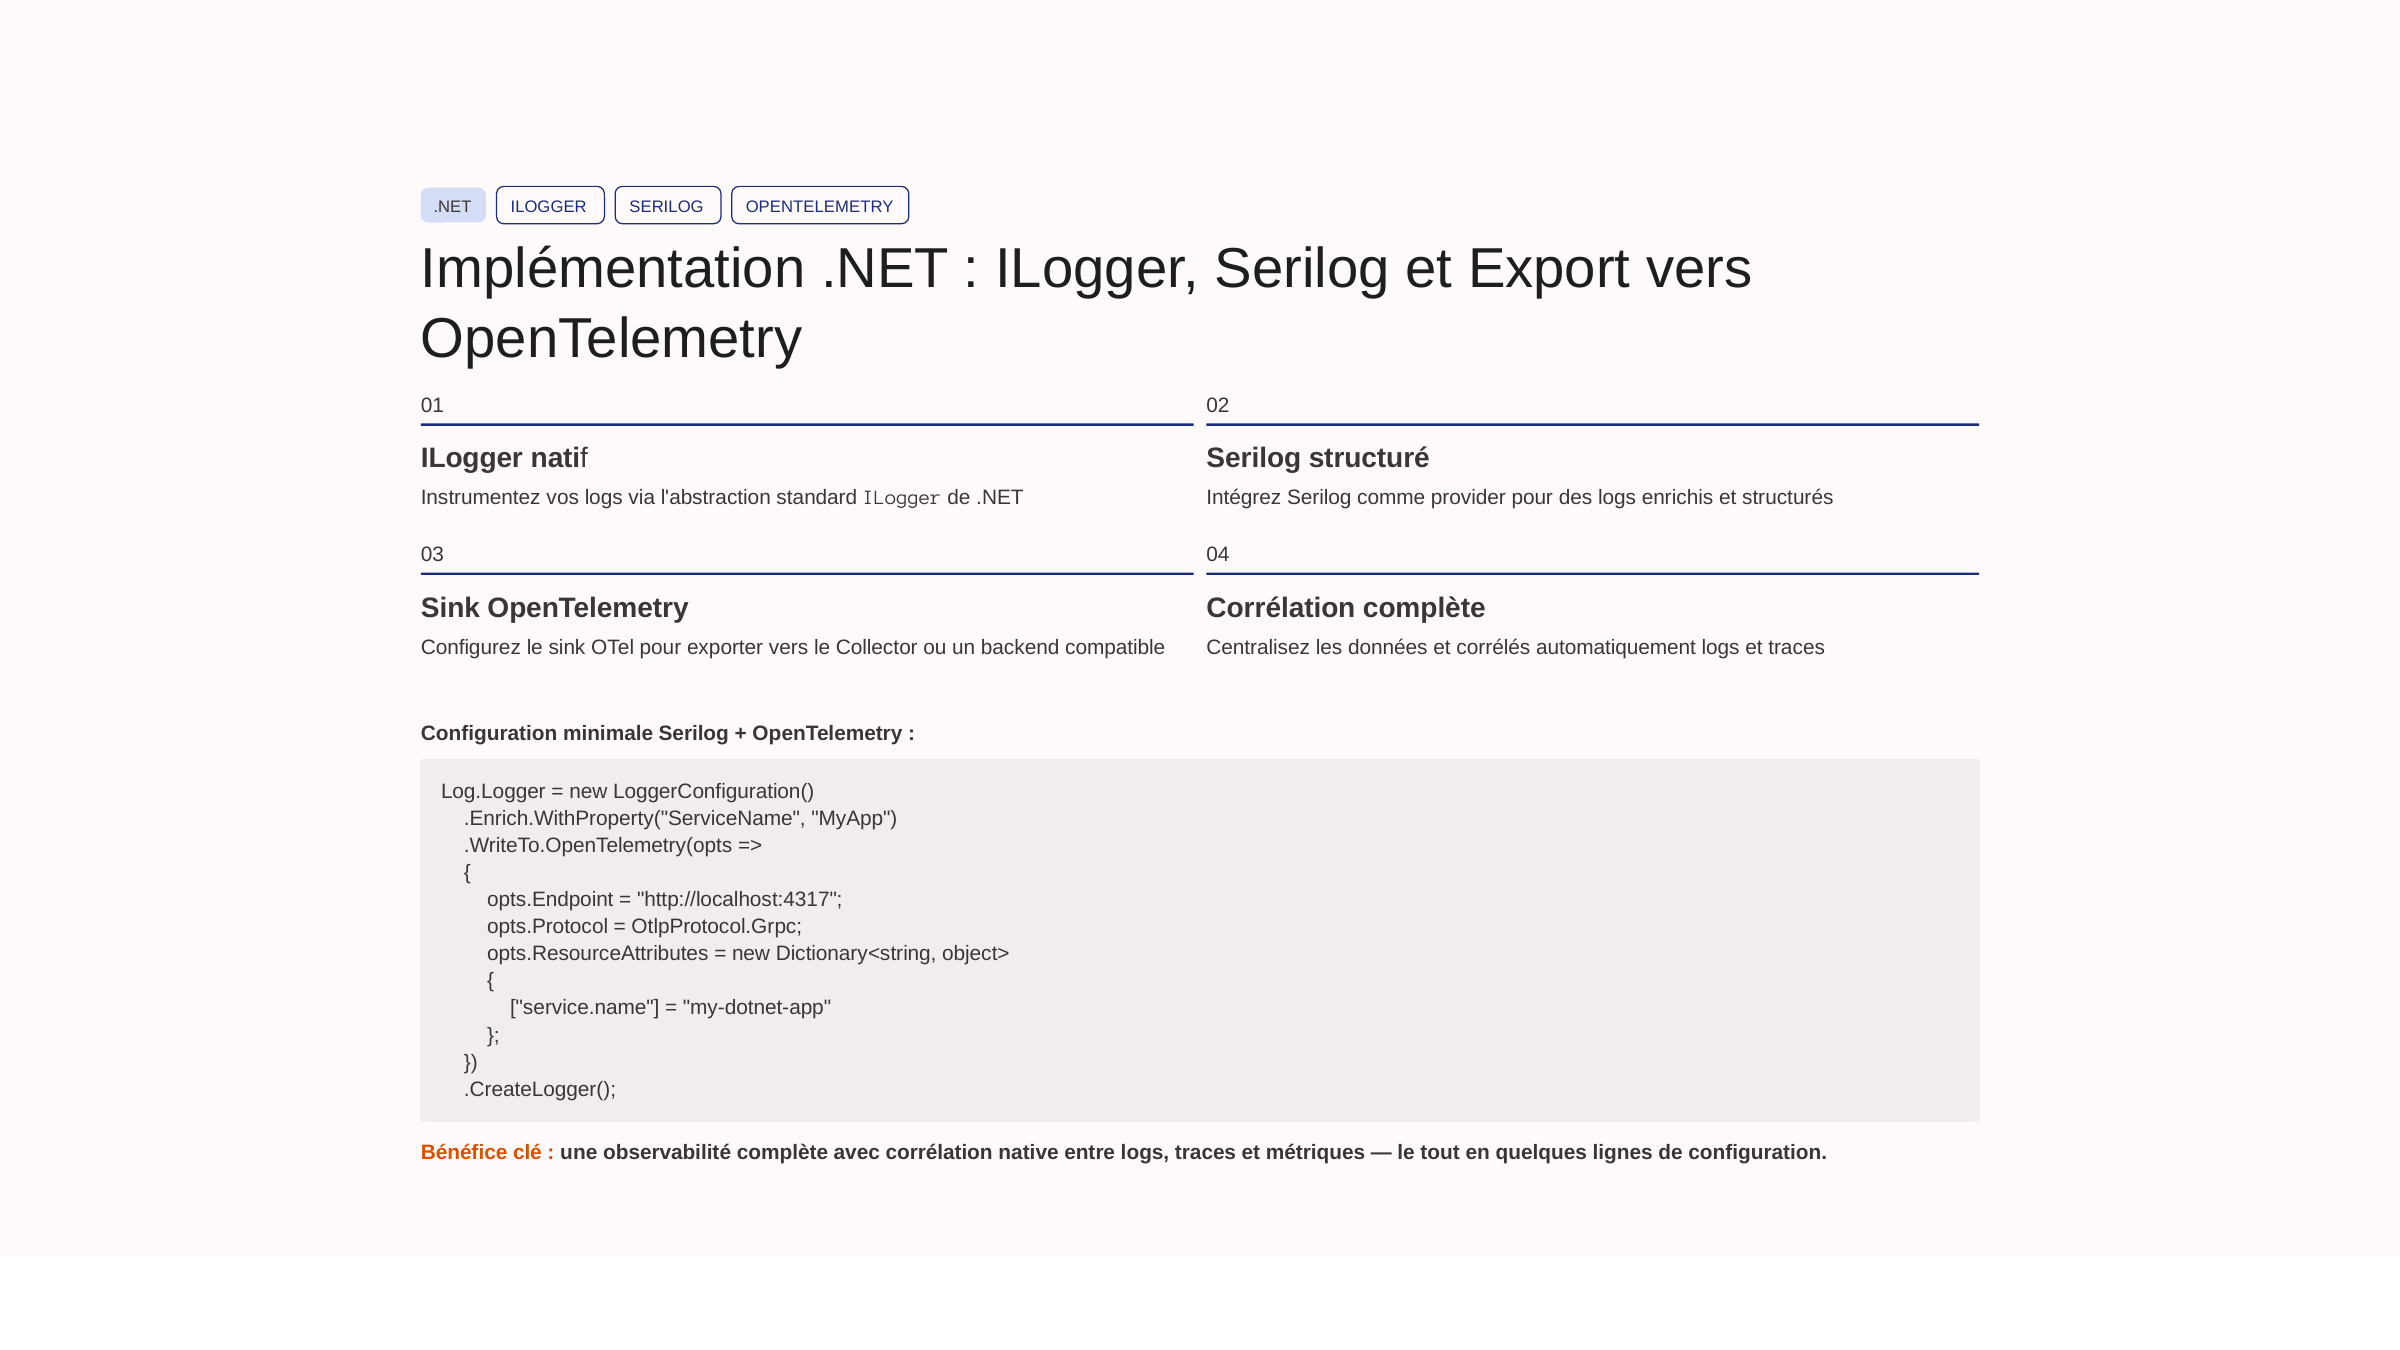

.NET
ILOGGER
SERILOG
OPENTELEMETRY
Implémentation .NET : ILogger, Serilog et Export vers OpenTelemetry
01
02

ILogger natif
Serilog structuré
Instrumentez vos logs via l'abstraction standard ILogger de .NET
Intégrez Serilog comme provider pour des logs enrichis et structurés
03
04

Sink OpenTelemetry
Corrélation complète
Configurez le sink OTel pour exporter vers le Collector ou un backend compatible
Centralisez les données et corrélés automatiquement logs et traces
Configuration minimale Serilog + OpenTelemetry :

Log.Logger = new LoggerConfiguration()
    .Enrich.WithProperty("ServiceName", "MyApp")
    .WriteTo.OpenTelemetry(opts =>
    {
        opts.Endpoint = "http://localhost:4317";
        opts.Protocol = OtlpProtocol.Grpc;
        opts.ResourceAttributes = new Dictionary<string, object>
        {
            ["service.name"] = "my-dotnet-app"
        };
    })
    .CreateLogger();
Bénéfice clé : une observabilité complète avec corrélation native entre logs, traces et métriques — le tout en quelques lignes de configuration.